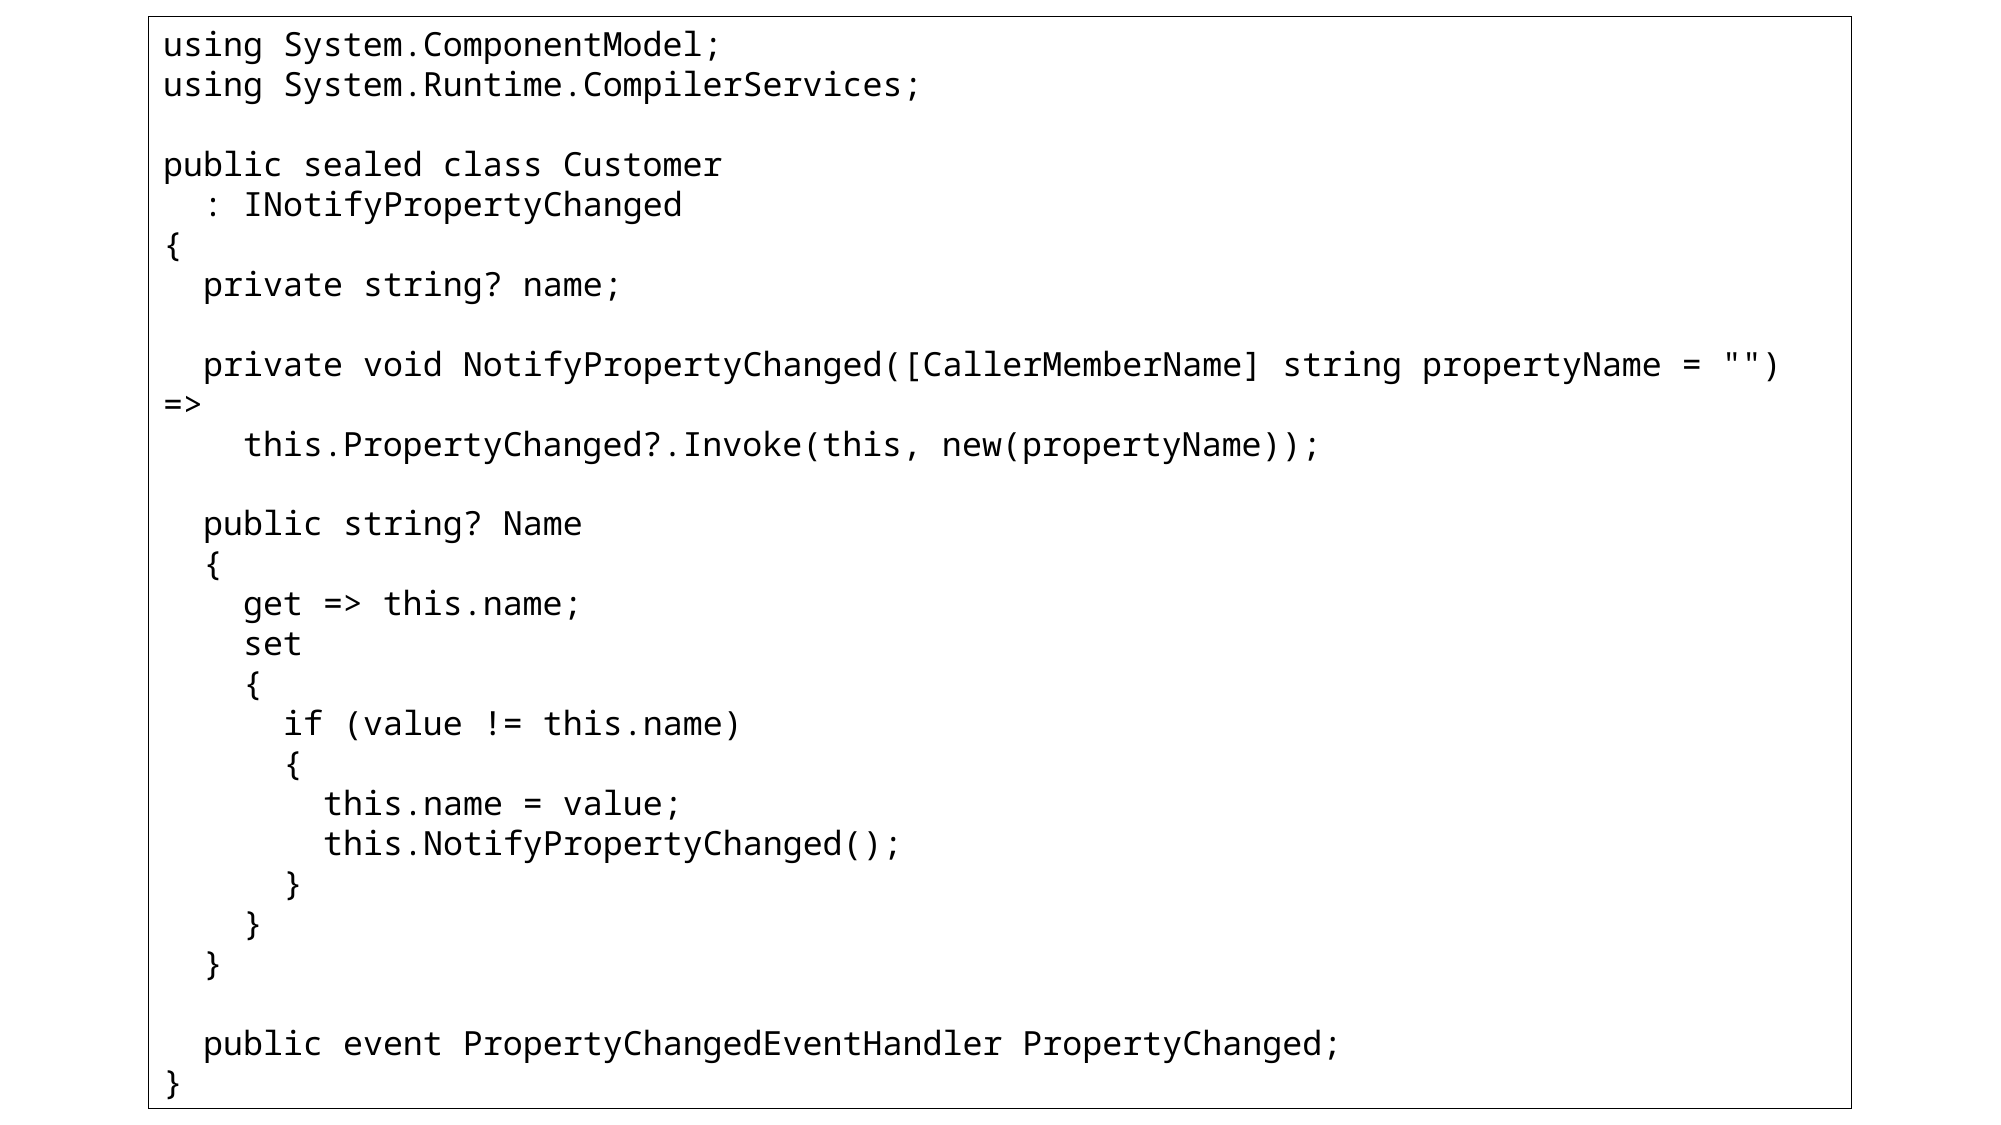

using System.ComponentModel;
using System.Runtime.CompilerServices;

public sealed class Customer
  : INotifyPropertyChanged
{
  private string? name;

  private void NotifyPropertyChanged([CallerMemberName] string propertyName = "") =>
    this.PropertyChanged?.Invoke(this, new(propertyName));

  public string? Name
  {
    get => this.name;
    set
    {
      if (value != this.name)
      {
        this.name = value;
        this.NotifyPropertyChanged();
      }
    }
  }

  public event PropertyChangedEventHandler PropertyChanged;
}